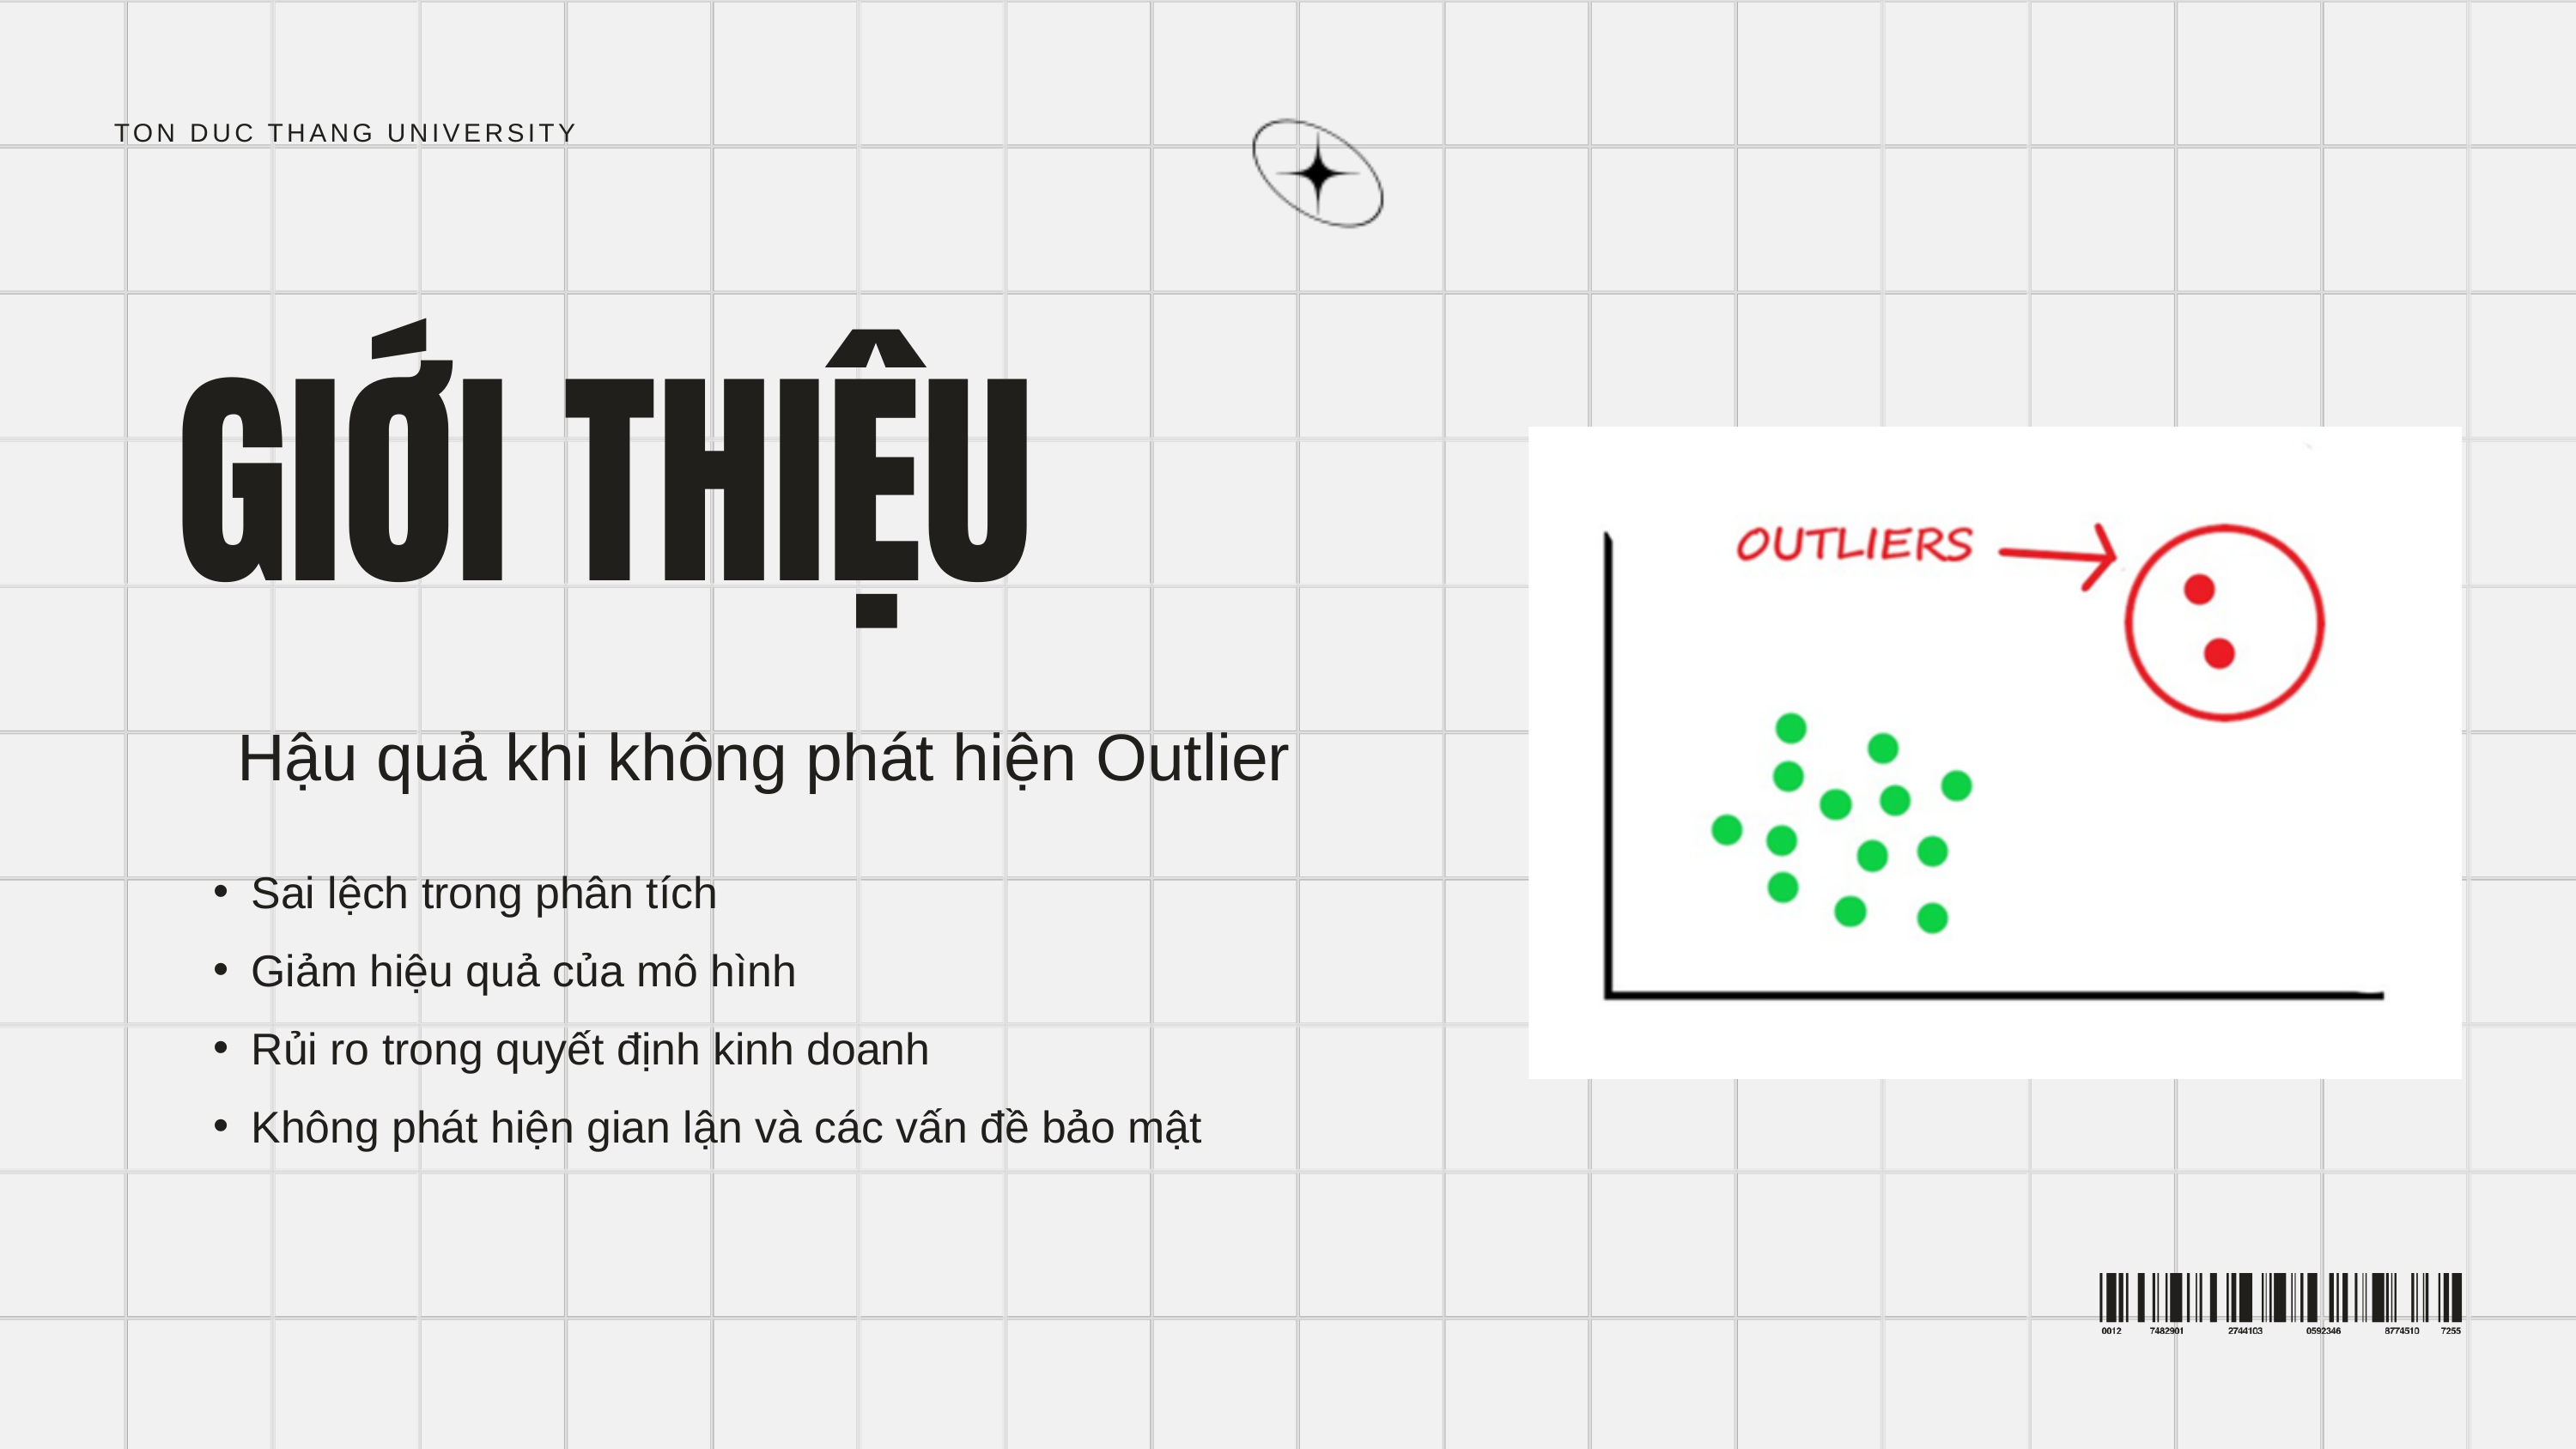

TON DUC THANG UNIVERSITY

GIỚI THIỆU

 Hậu quả khi không phát hiện Outlier

Sai lệch trong phân tích
Giảm hiệu quả của mô hình
Rủi ro trong quyết định kinh doanh
Không phát hiện gian lận và các vấn đề bảo mật